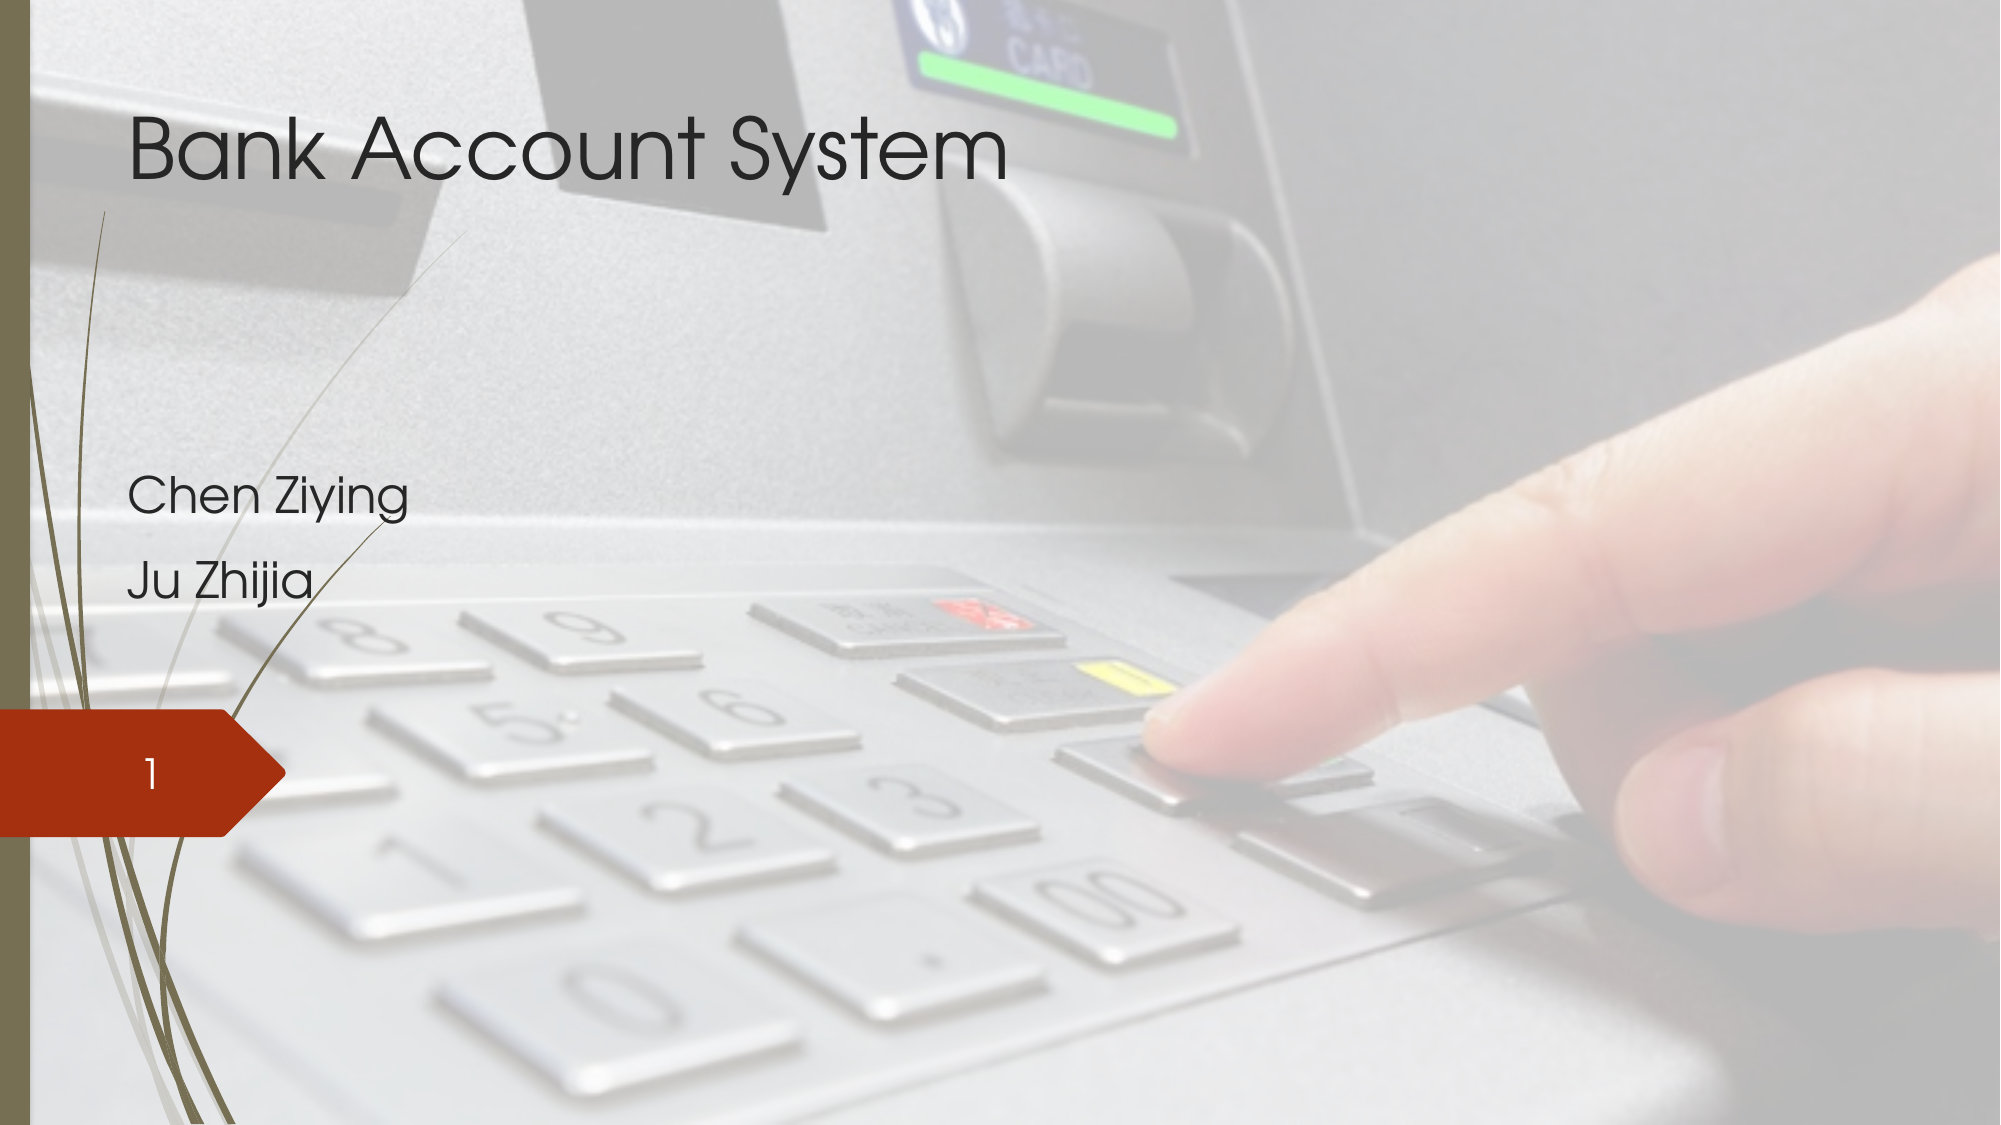

# Bank Account System
Chen Ziying
Ju Zhijia

1